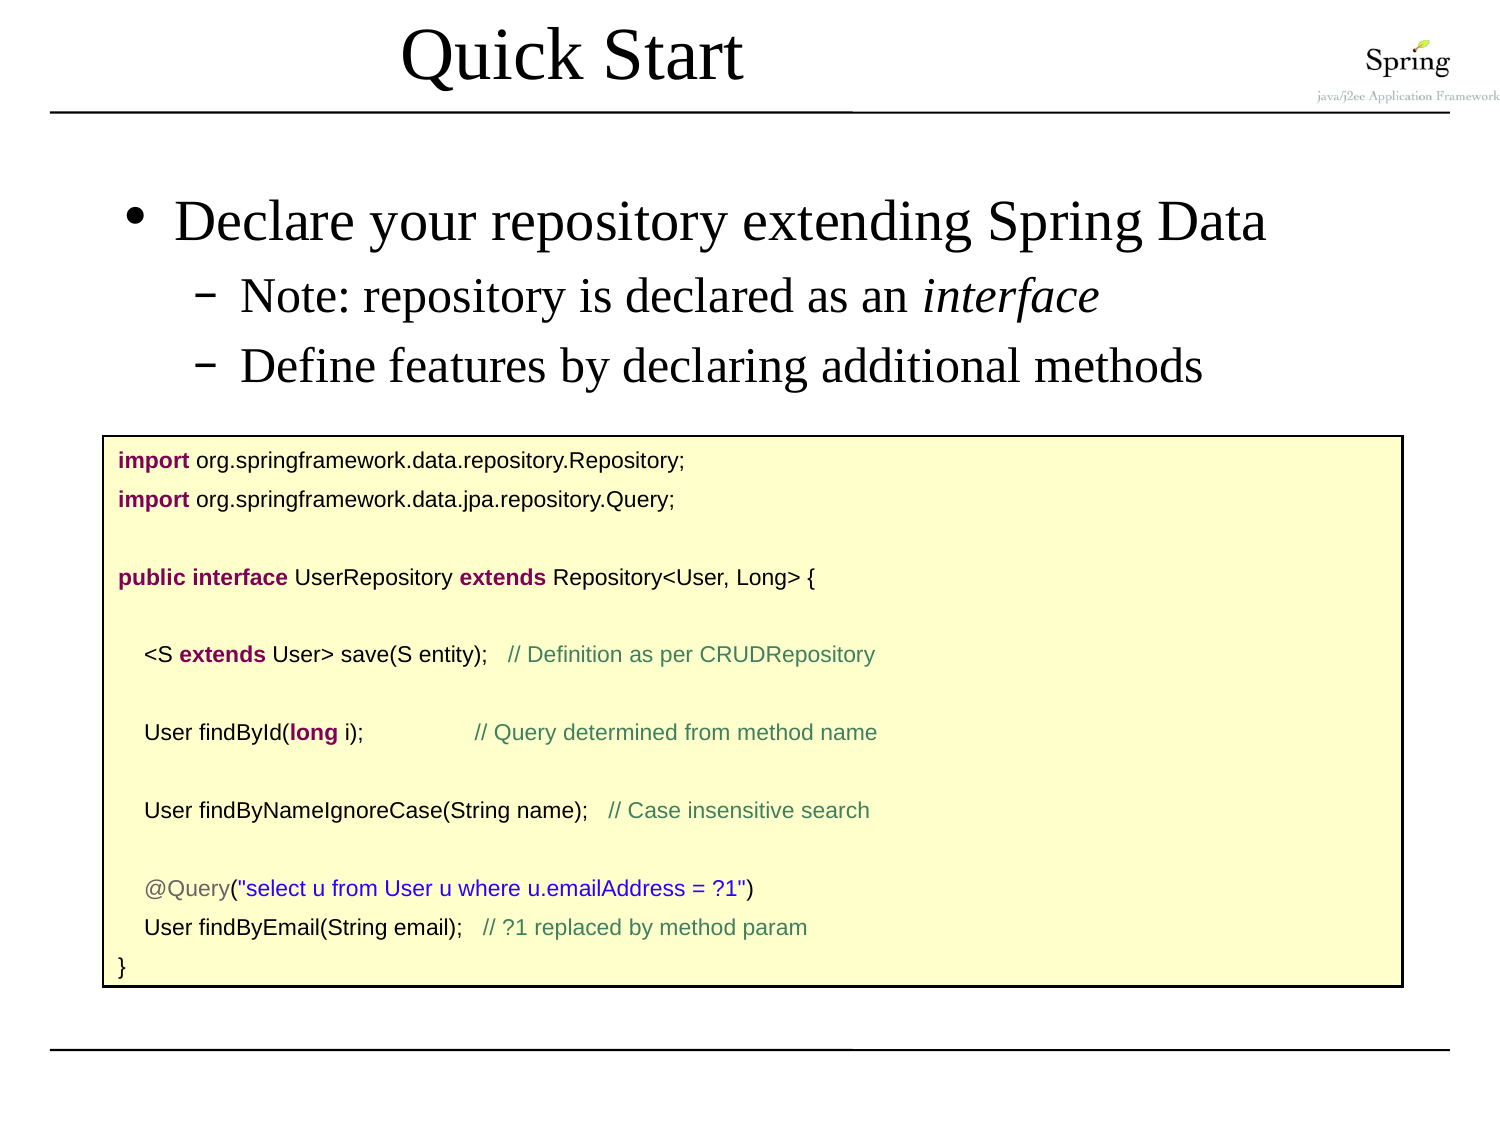

# Quick Start
Declare your repository extending Spring Data
Note: repository is declared as an interface
Define features by declaring additional methods

import org.springframework.data.repository.Repository;
import org.springframework.data.jpa.repository.Query;

public interface UserRepository extends Repository<User, Long> {

    <S extends User> save(S entity);   // Definition as per CRUDRepository

    User findById(long i);                 // Query determined from method name

    User findByNameIgnoreCase(String name);   // Case insensitive search

    @Query("select u from User u where u.emailAddress = ?1")
    User findByEmail(String email);   // ?1 replaced by method param
}